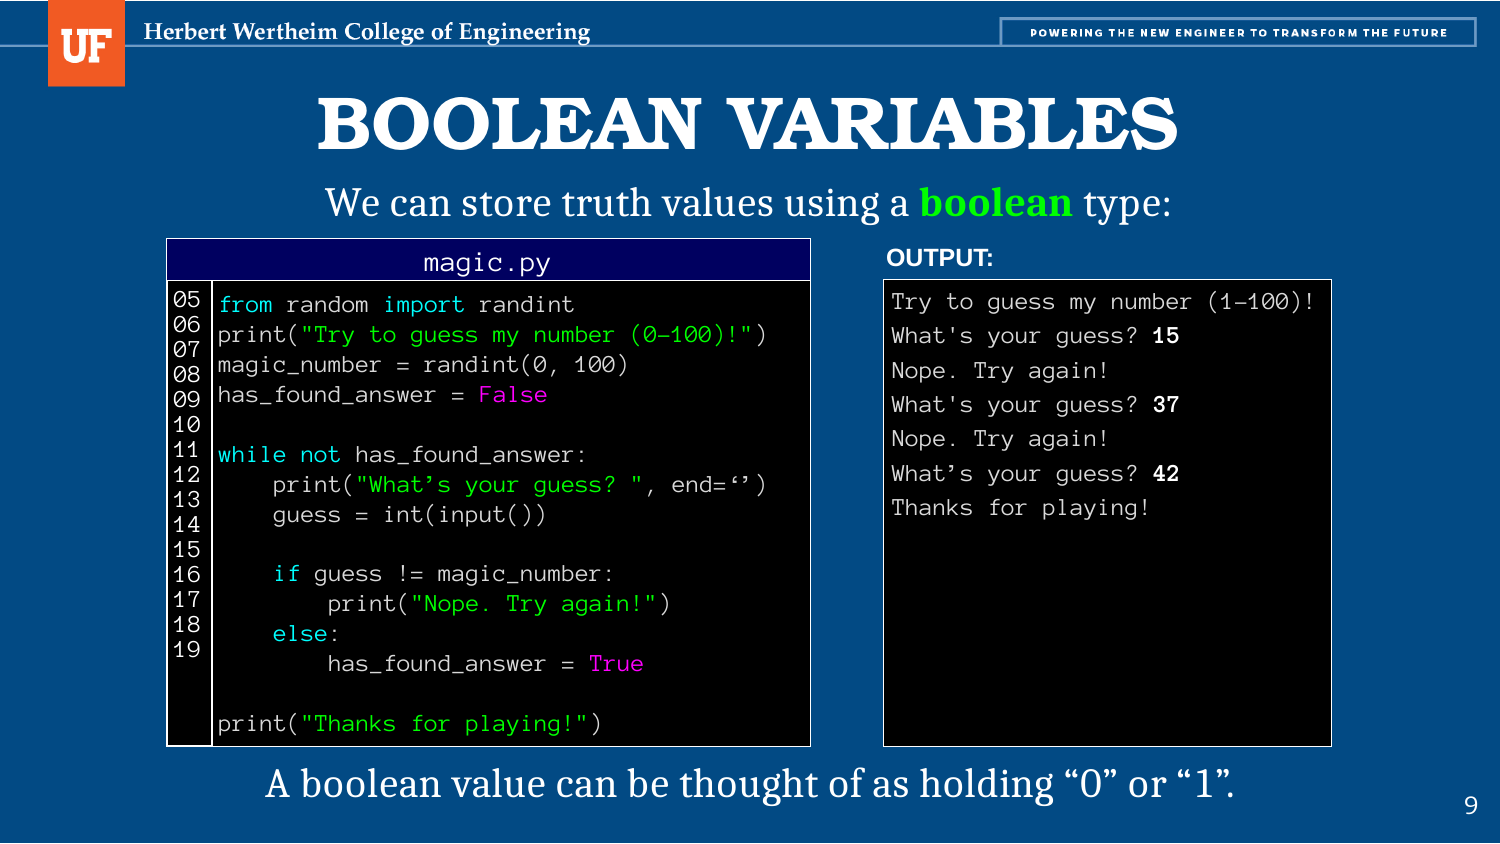

# Boolean Variables
We can store truth values using a boolean type:
OUTPUT:
magic.py
Try to guess my number (1-100)!
What's your guess? 15
Nope. Try again!
What's your guess? 37
Nope. Try again!
What’s your guess? 42
Thanks for playing!
| 05 06 07 08 09 10 11 12 13 14 15 16 17 18 19 |
| --- |
from random import randint
print("Try to guess my number (0-100)!")
magic_number = randint(0, 100)
has_found_answer = False

while not has_found_answer:
    print("What’s your guess? ", end=‘’)
    guess = int(input())

    if guess != magic_number:
        print("Nope. Try again!")
    else:
        has_found_answer = True

print("Thanks for playing!")
A boolean value can be thought of as holding “0” or “1”.
9